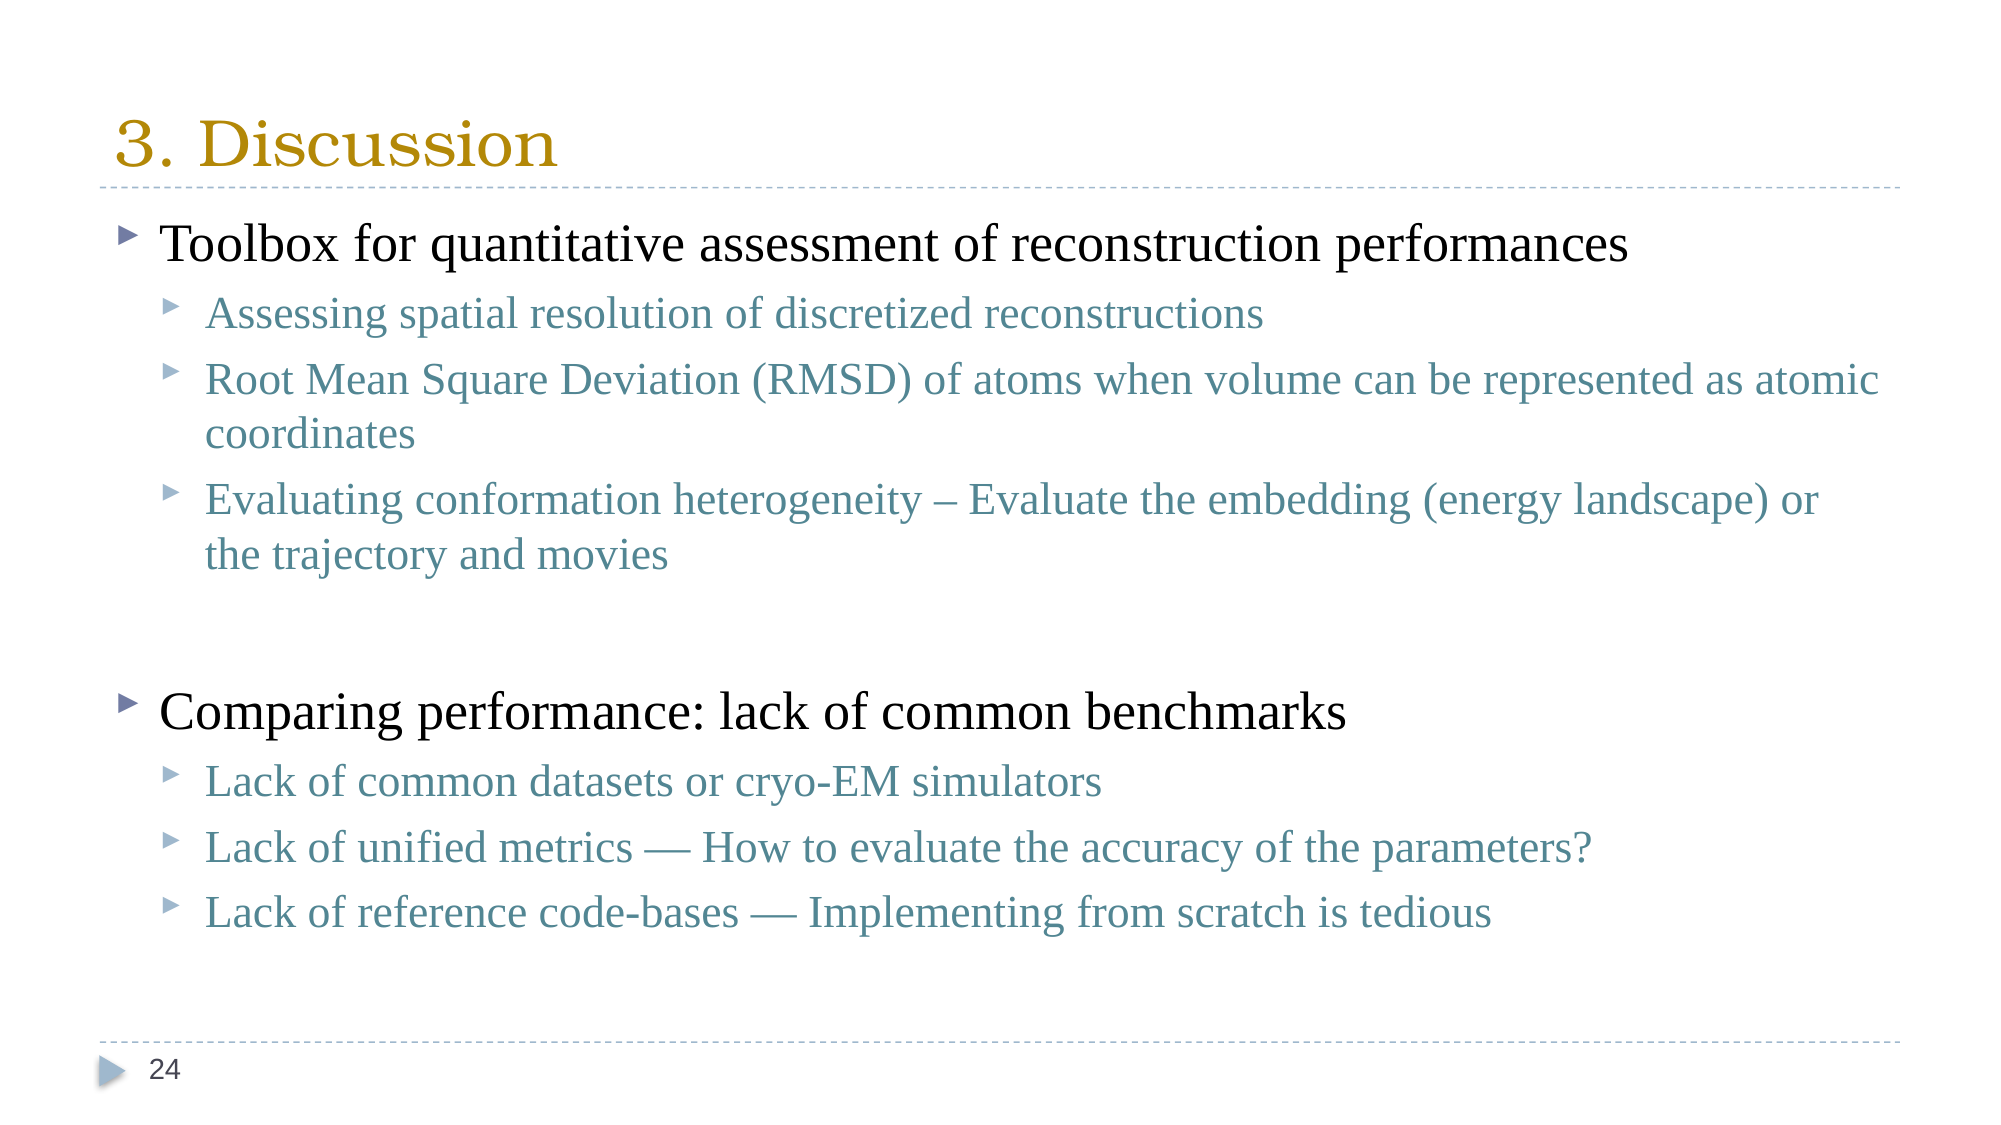

# 3. Discussion
Toolbox for quantitative assessment of reconstruction performances
Assessing spatial resolution of discretized reconstructions
Root Mean Square Deviation (RMSD) of atoms when volume can be represented as atomic coordinates
Evaluating conformation heterogeneity – Evaluate the embedding (energy landscape) or the trajectory and movies

Comparing performance: lack of common benchmarks
Lack of common datasets or cryo-EM simulators
Lack of unified metrics — How to evaluate the accuracy of the parameters?
Lack of reference code-bases — Implementing from scratch is tedious
24